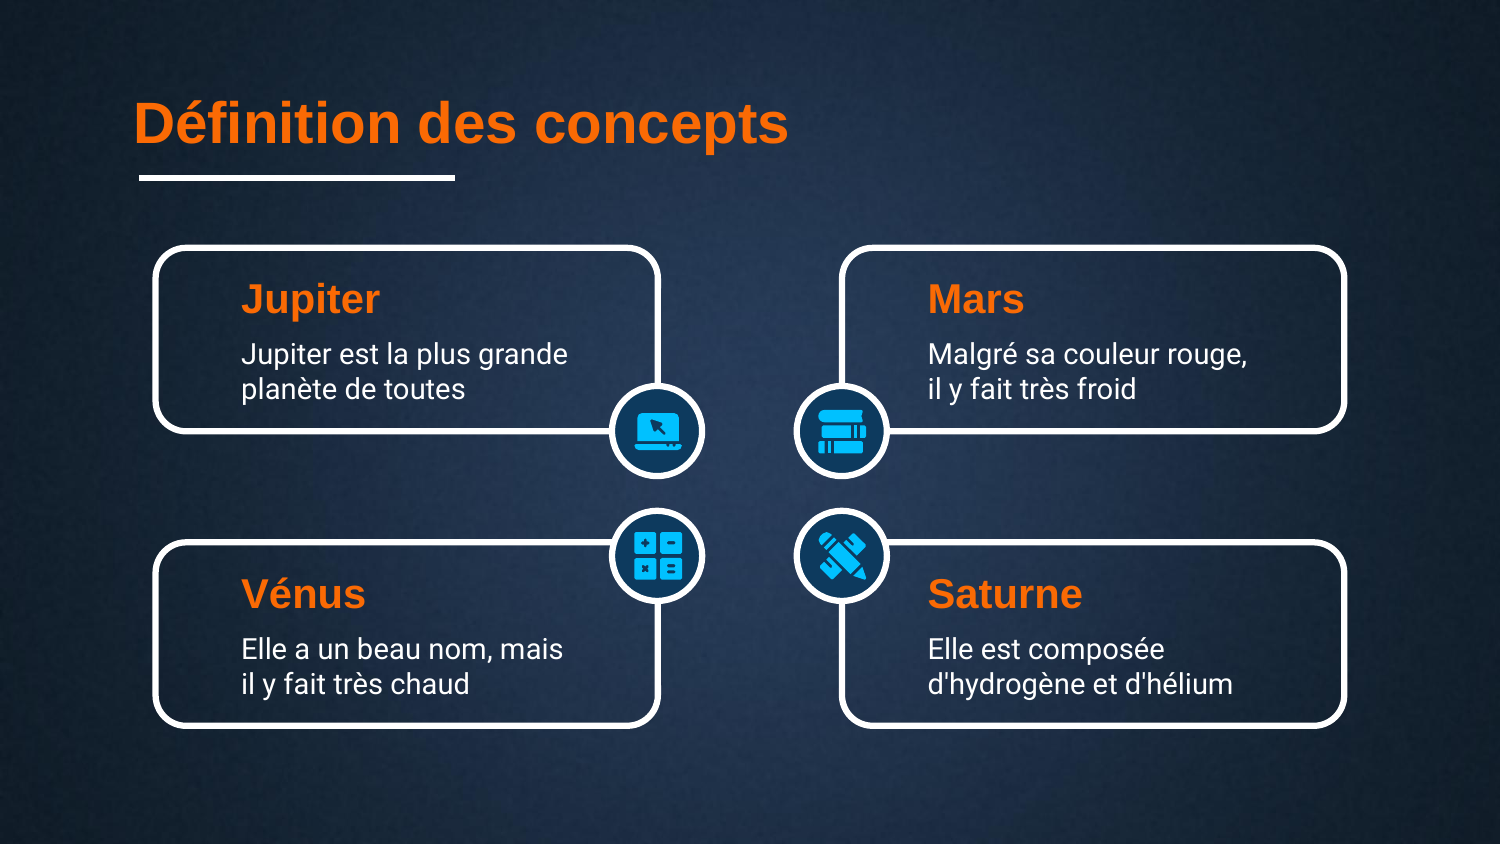

# Définition des concepts

Jupiter
Mars
Jupiter est la plus grande planète de toutes
Malgré sa couleur rouge, il y fait très froid

Vénus
Saturne
Elle a un beau nom, mais il y fait très chaud
Elle est composée d'hydrogène et d'hélium